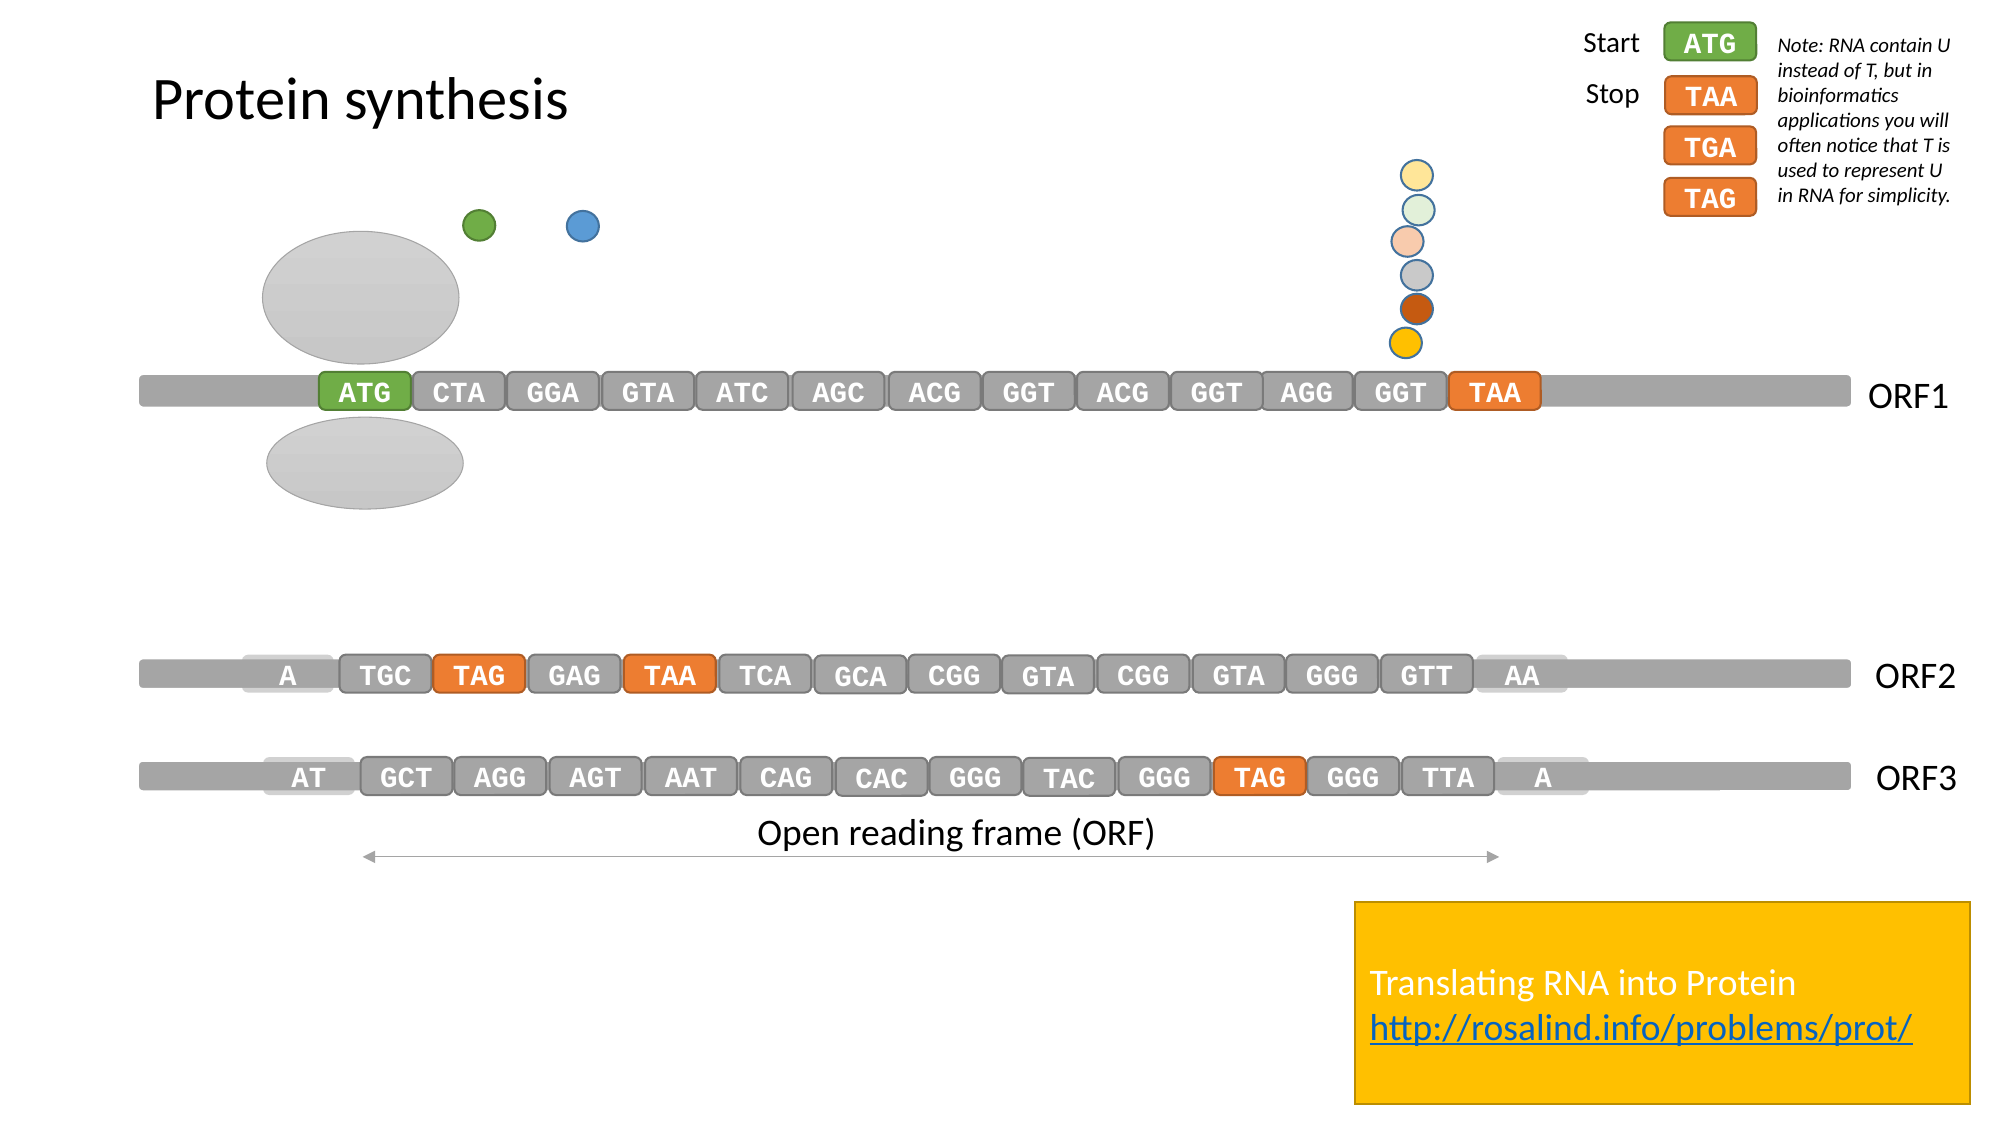

Start
ATG
Note: RNA contain U instead of T, but in bioinformatics applications you will often notice that T is used to represent U in RNA for simplicity.
# Protein synthesis
Stop
TAA
TGA

TAG

ORF1
ATG
CTA
GGA
GTA
ATC
AGC
ACG
GGT
ACG
GGT
AGG
GGT
TAA

ORF2
A
TAG
GAG
TAA
TCA
CGG
CGG
GTA
GGG
GTT
AA
TGC
GCA
GTA

ORF3
AT
AGG
AGT
AAT
CAG
GGG
GGG
TAG
GGG
TTA
A
GCT
CAC
TAC

Open reading frame (ORF)
Translating RNA into Protein
http://rosalind.info/problems/prot/